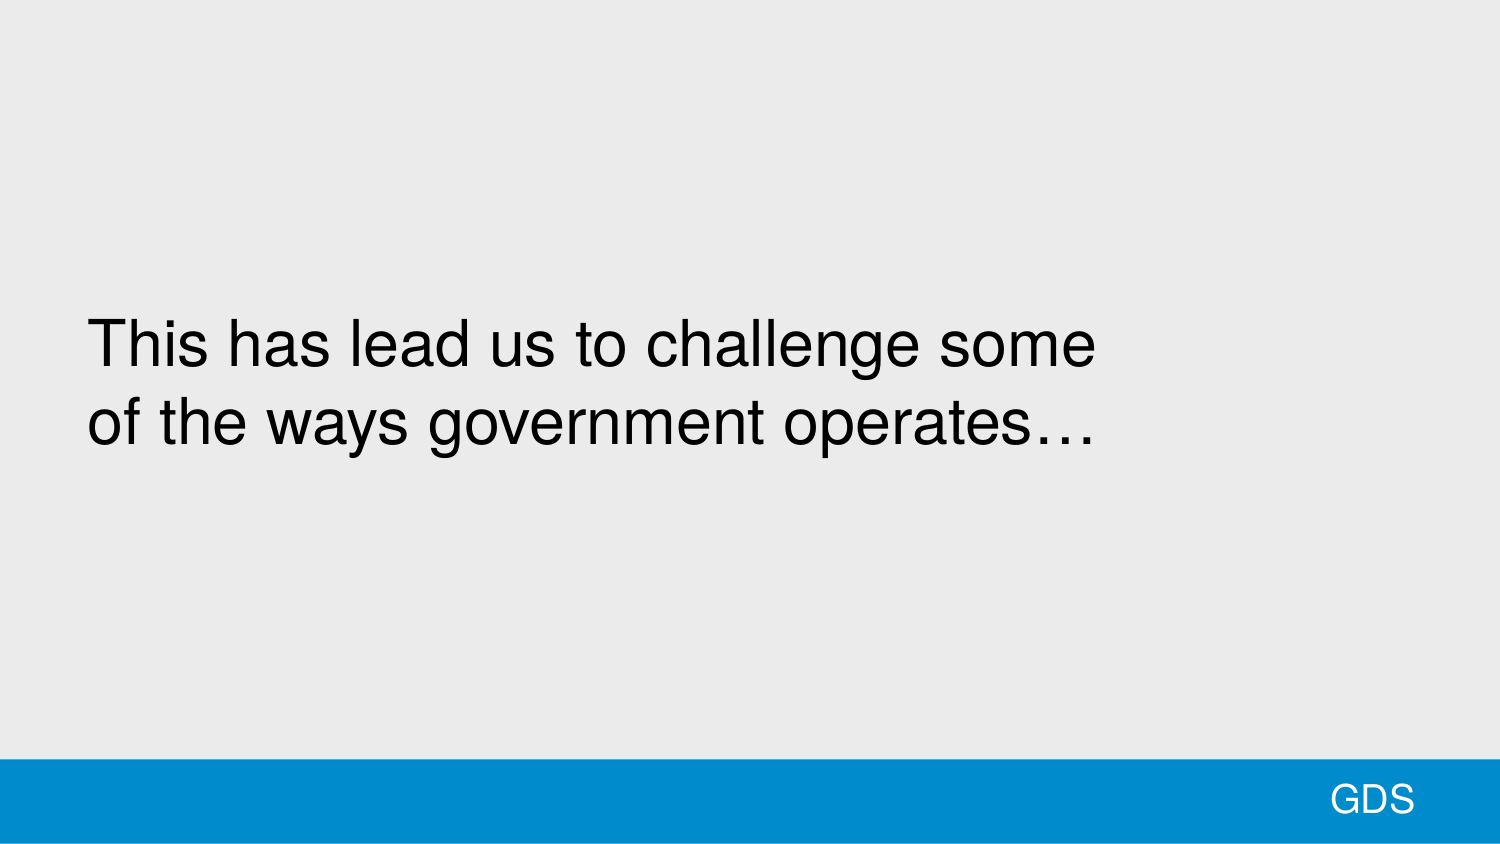

# This has lead us to challenge some of the ways government operates…

GDS